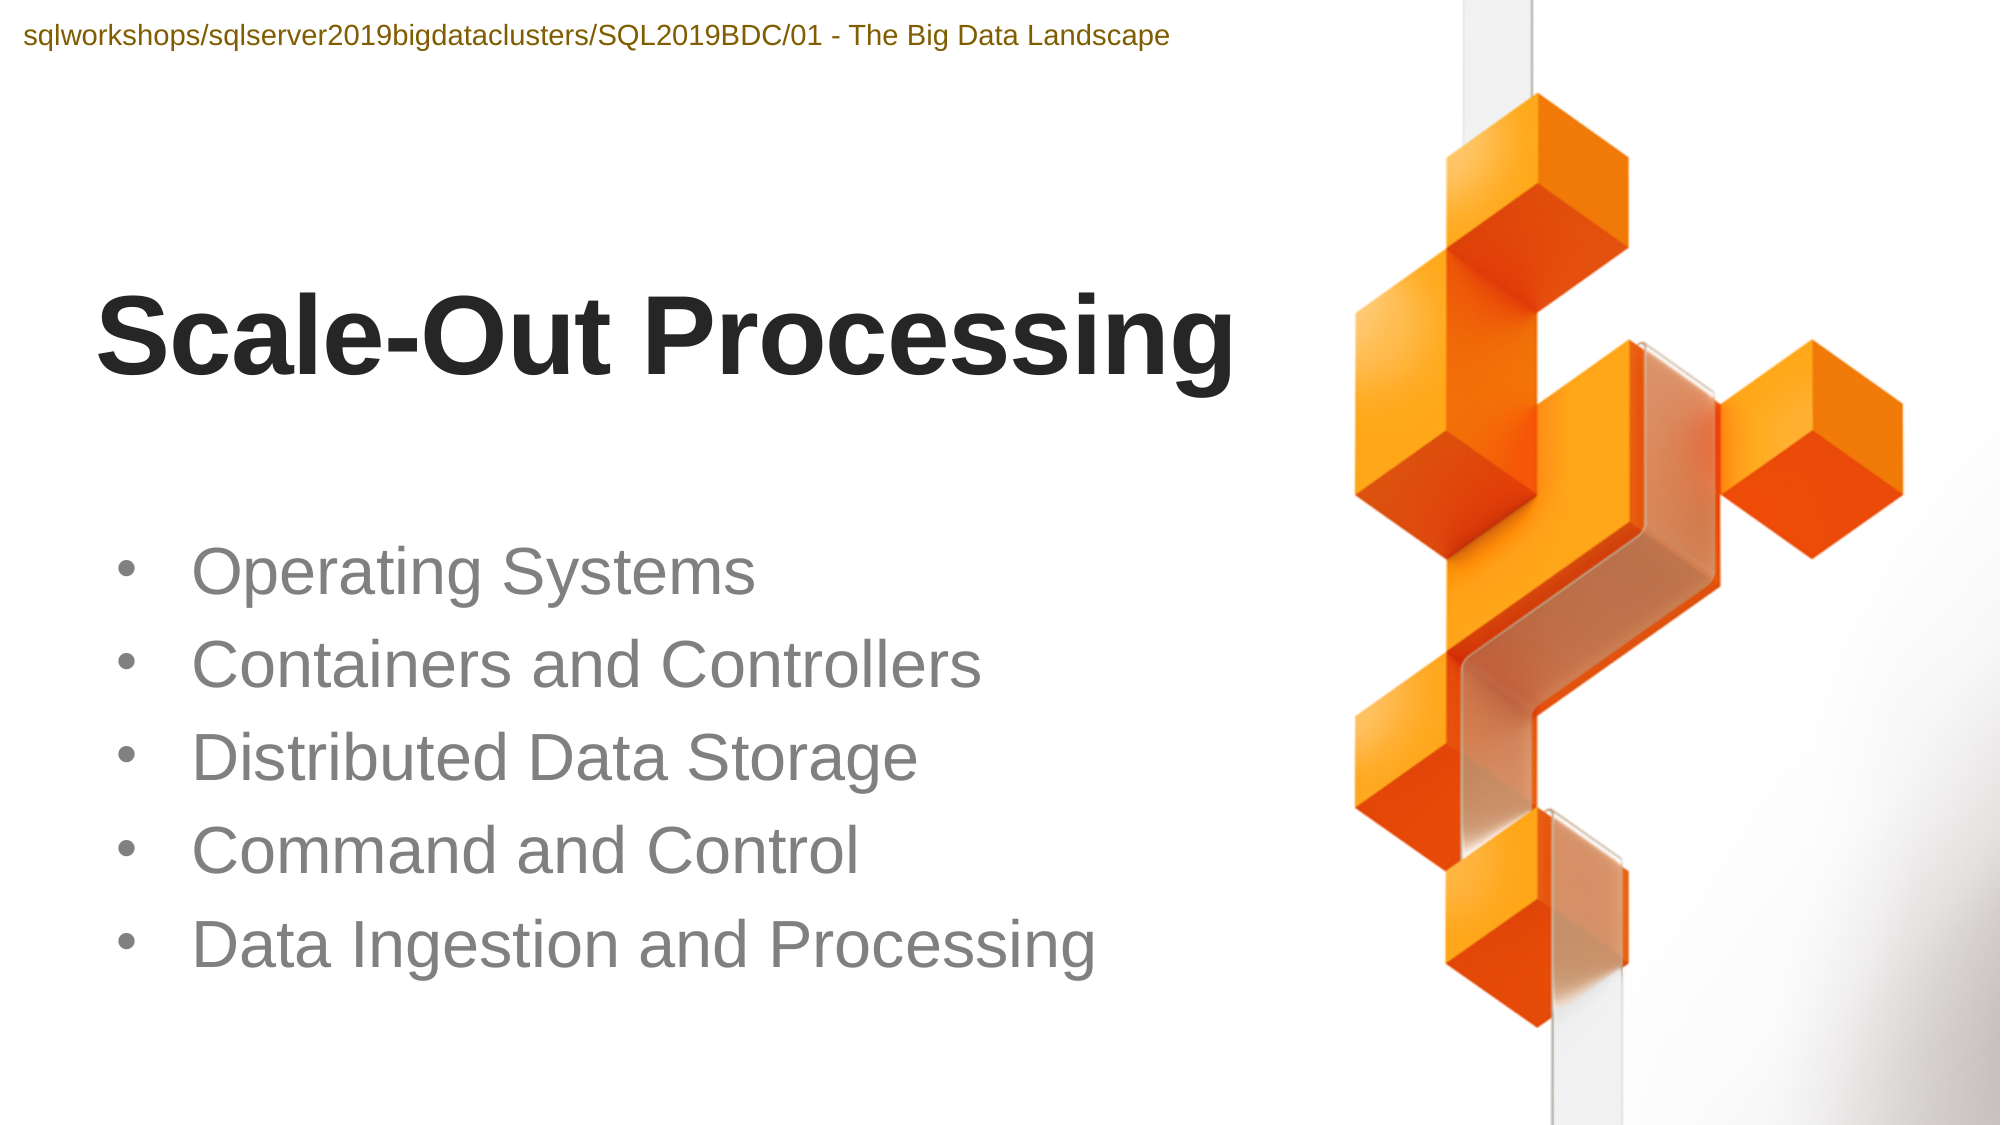

sqlworkshops/sqlserver2019bigdataclusters/SQL2019BDC/01 - The Big Data Landscape
# Scale-Out Processing
Operating Systems
Containers and Controllers
Distributed Data Storage
Command and Control
Data Ingestion and Processing